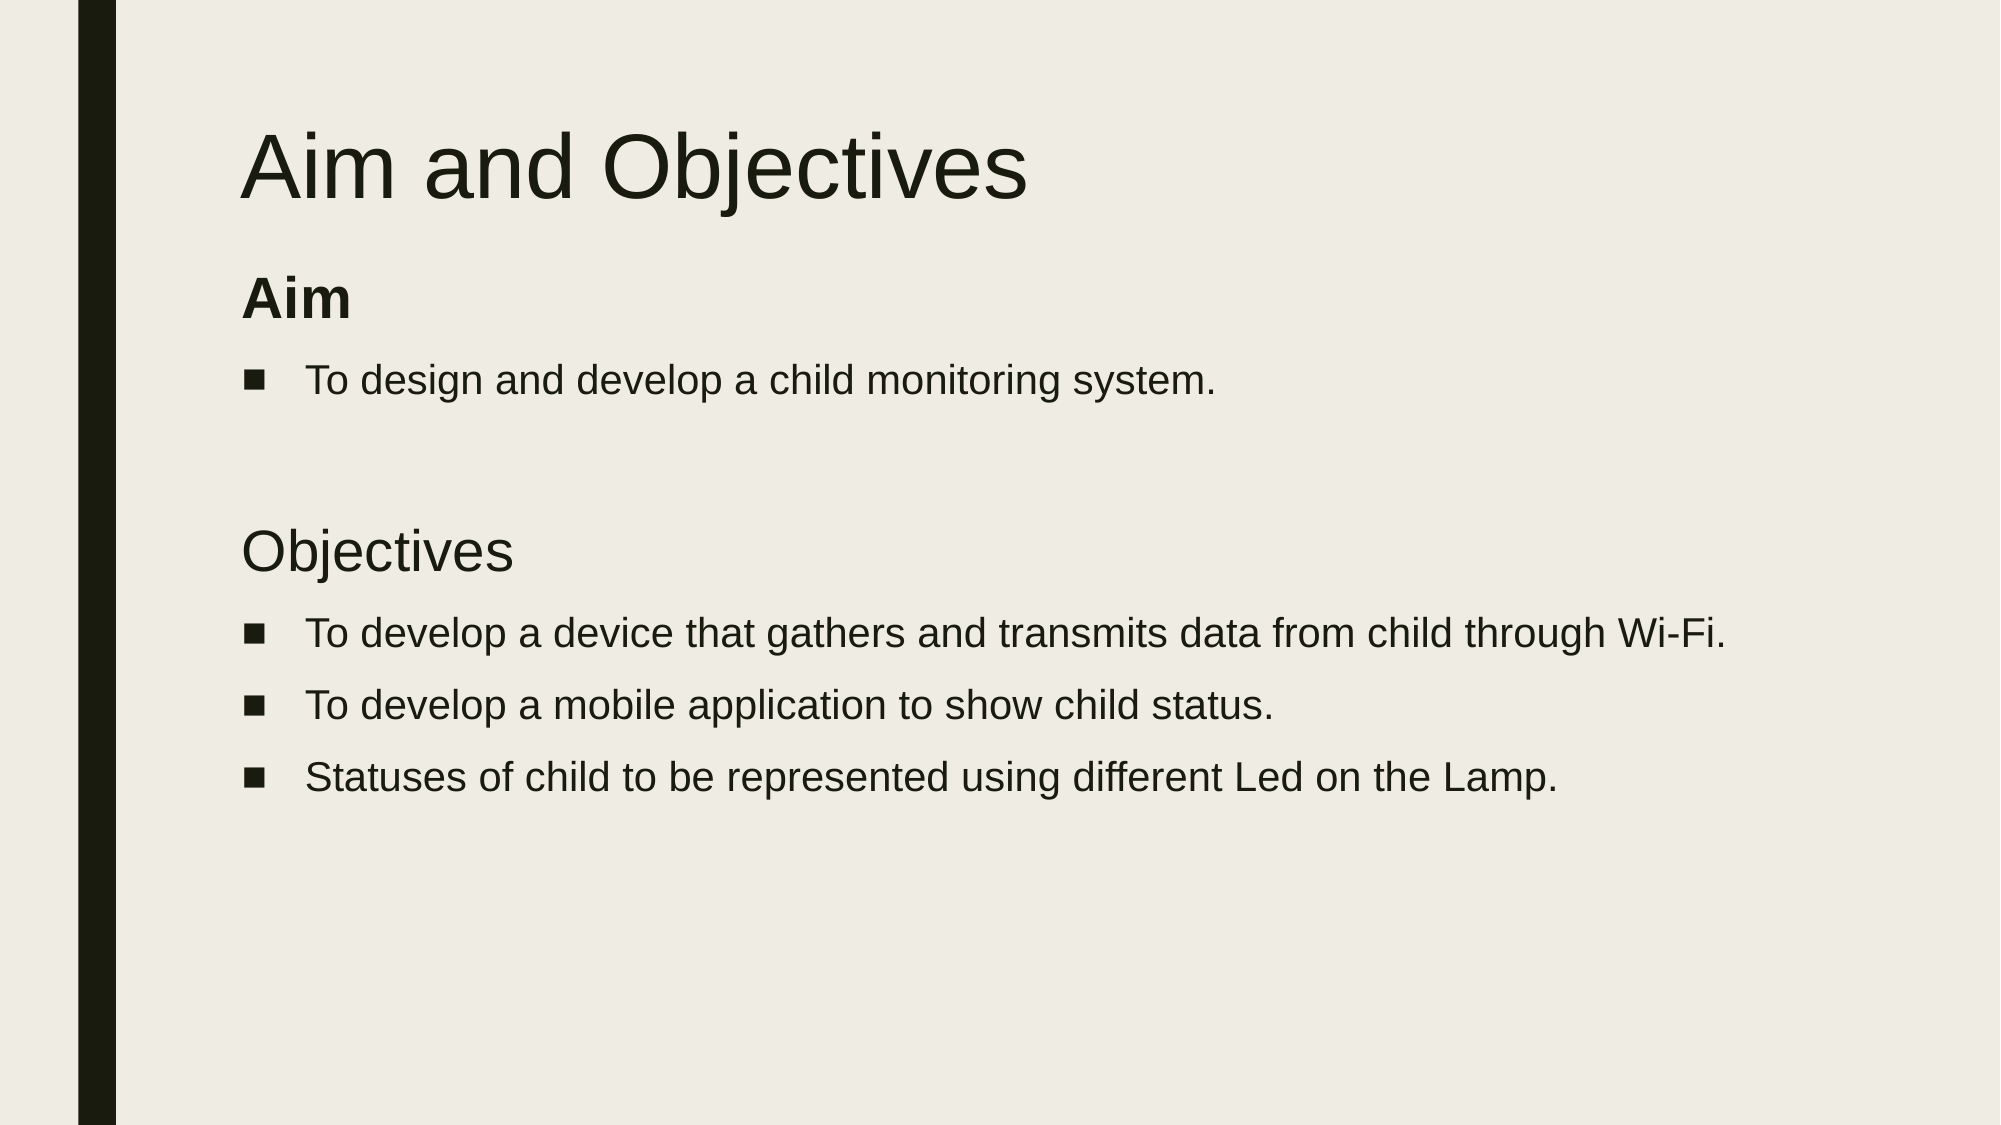

# Aim and Objectives
Aim
To design and develop a child monitoring system.

Objectives
To develop a device that gathers and transmits data from child through Wi-Fi.
To develop a mobile application to show child status.
Statuses of child to be represented using different Led on the Lamp.